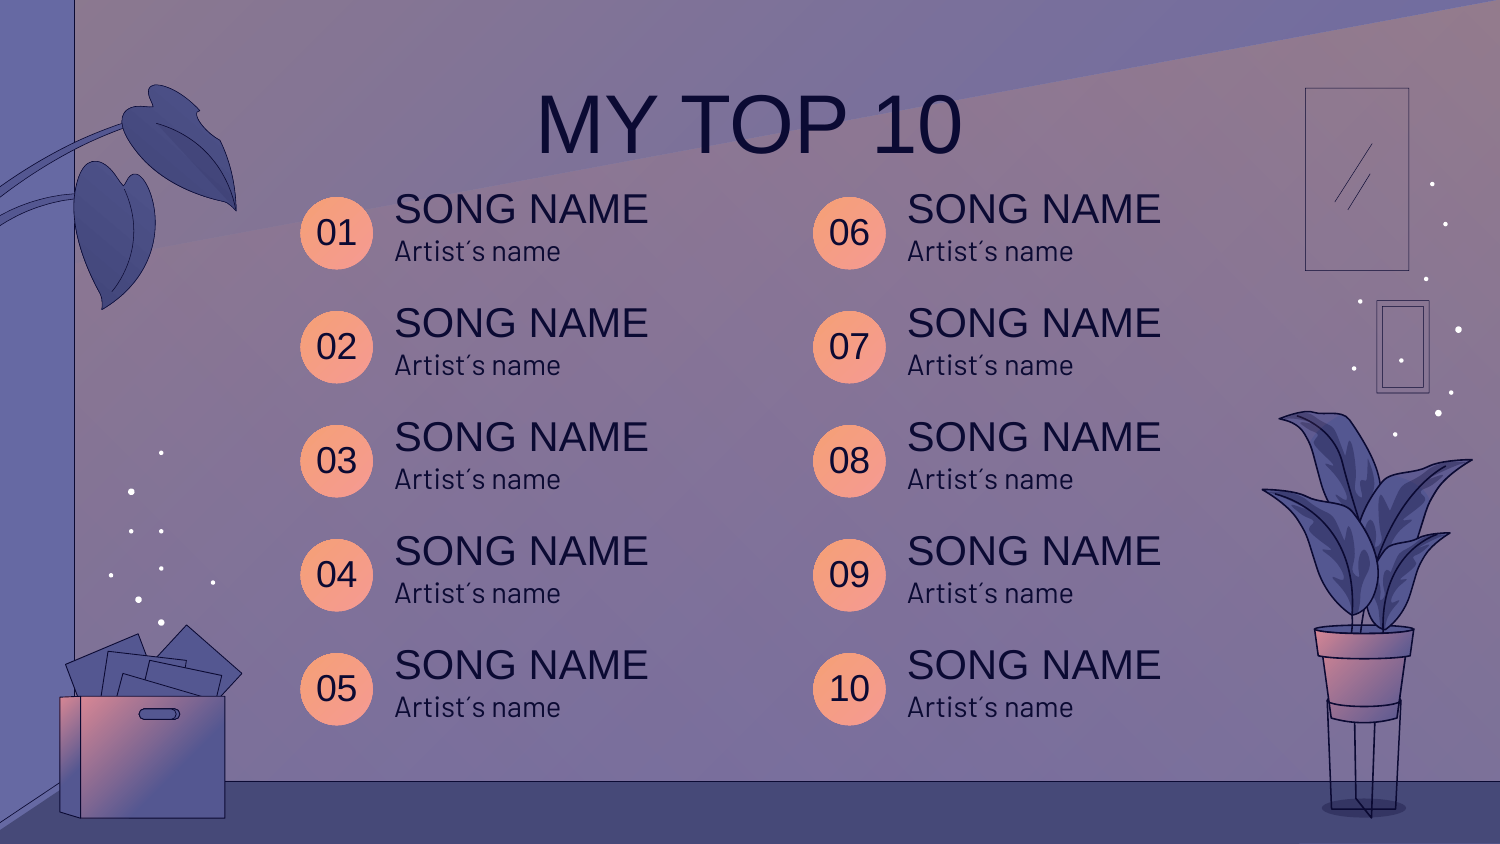

# MY TOP 10

SONG NAME
SONG NAME

01
06
Artist´s name
Artist´s name
SONG NAME
SONG NAME

07
02
Artist´s name
Artist´s name
SONG NAME
SONG NAME

08
03
Artist´s name
Artist´s name

SONG NAME
SONG NAME

09
04
Artist´s name
Artist´s name

SONG NAME
SONG NAME

05
10
Artist´s name
Artist´s name